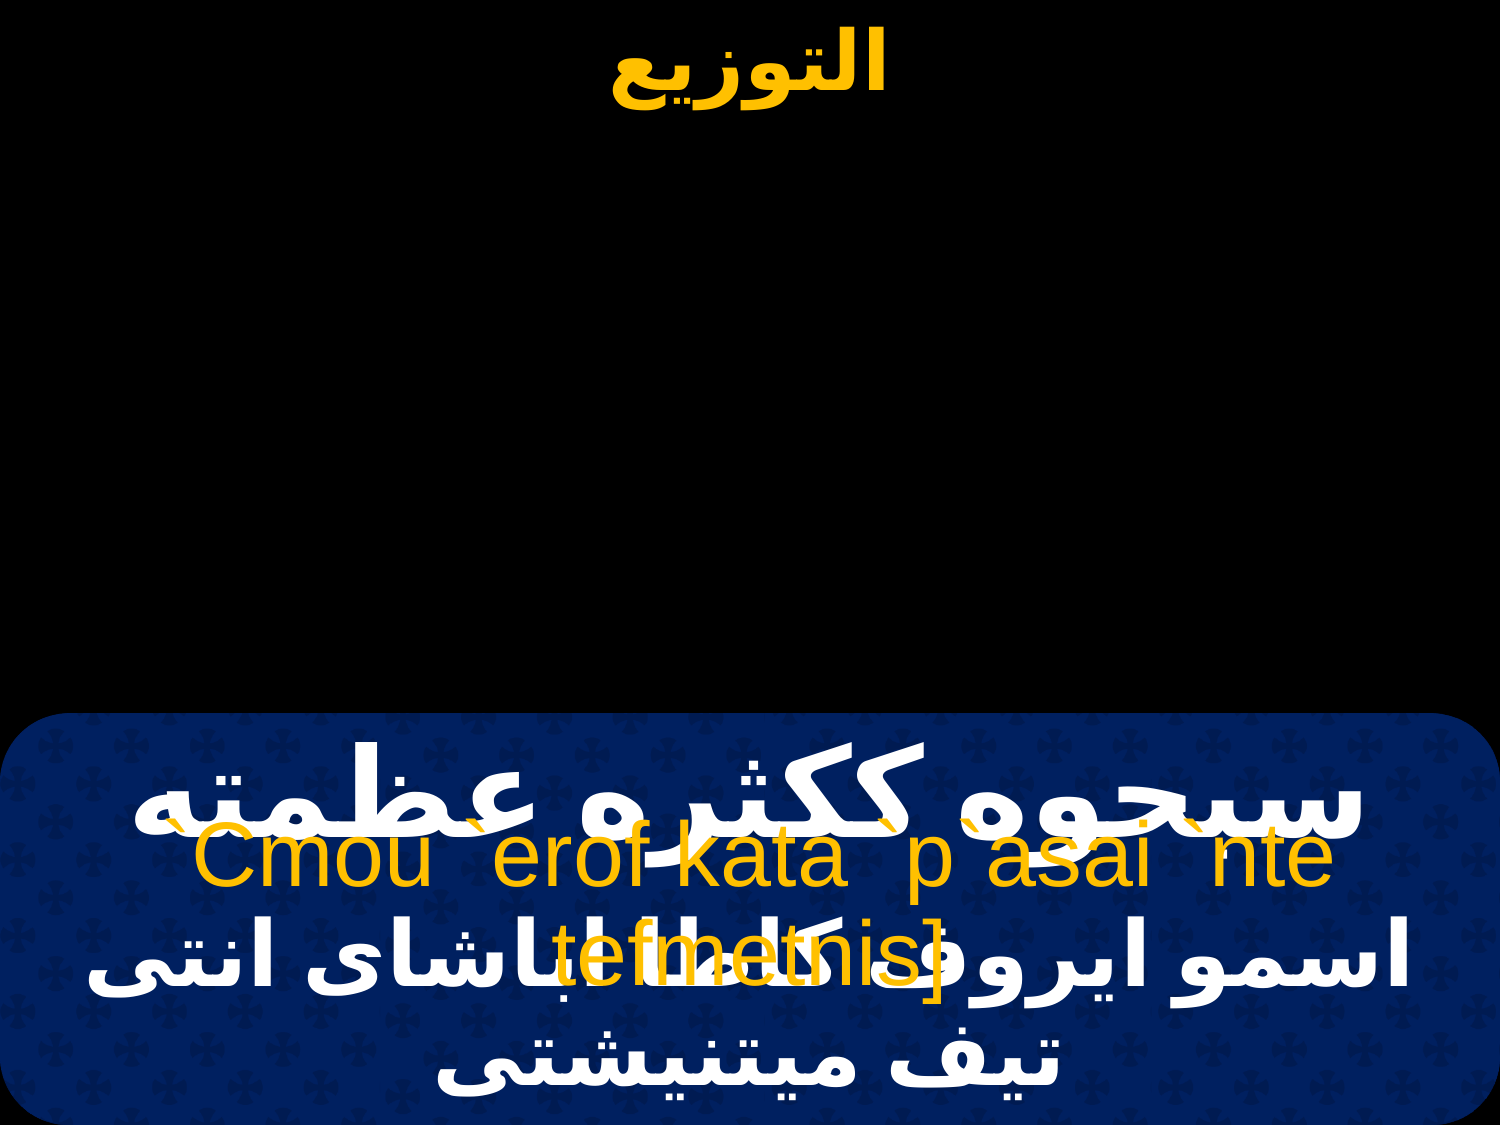

# سبحوه ككثره عظمته
`Cmou `erof kata `p`asai `nte tefmetnis]
اسمو ايروف كاطا اباشاى انتى تيف ميتنيشتى